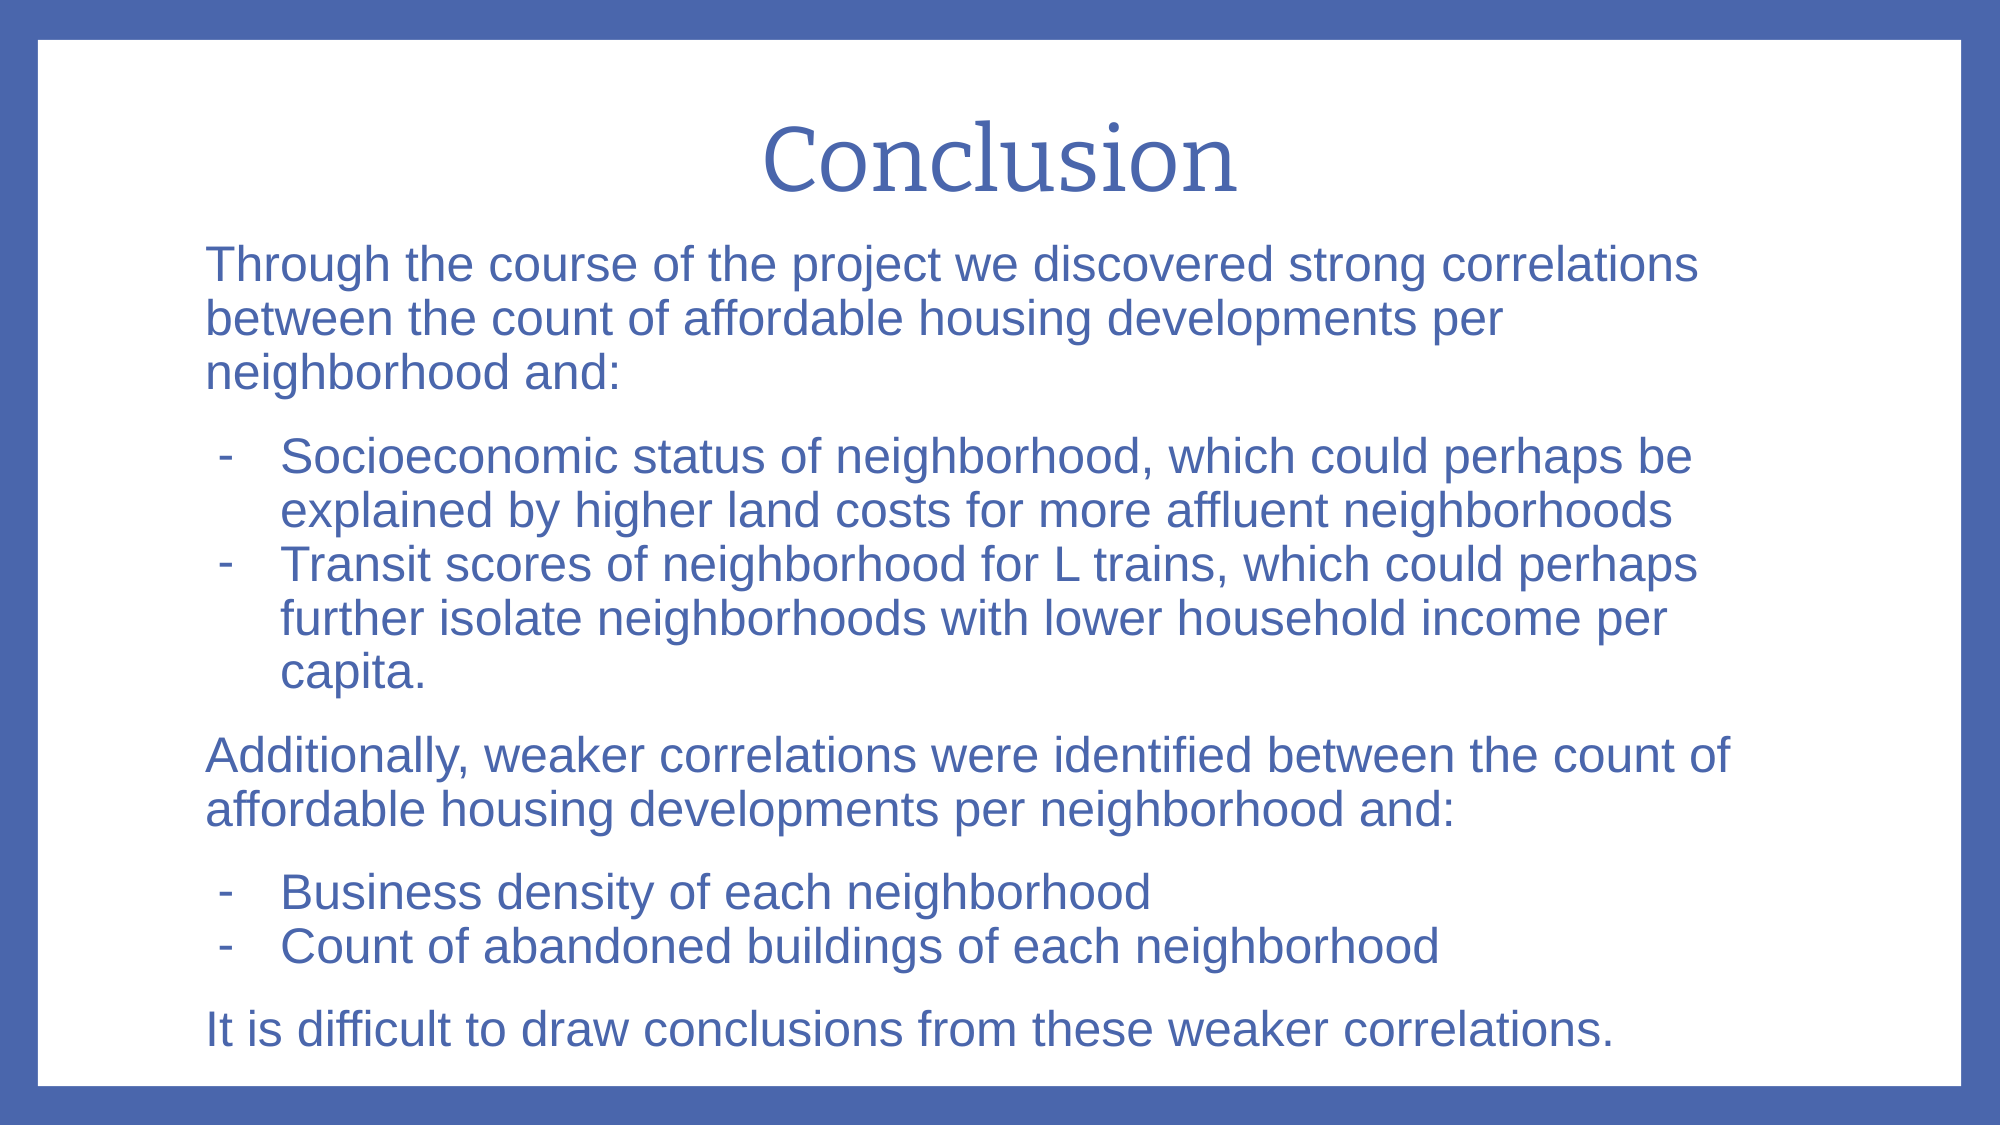

# Conclusion
Through the course of the project we discovered strong correlations between the count of affordable housing developments per neighborhood and:
Socioeconomic status of neighborhood, which could perhaps be explained by higher land costs for more affluent neighborhoods
Transit scores of neighborhood for L trains, which could perhaps further isolate neighborhoods with lower household income per capita.
Additionally, weaker correlations were identified between the count of affordable housing developments per neighborhood and:
Business density of each neighborhood
Count of abandoned buildings of each neighborhood
It is difficult to draw conclusions from these weaker correlations.